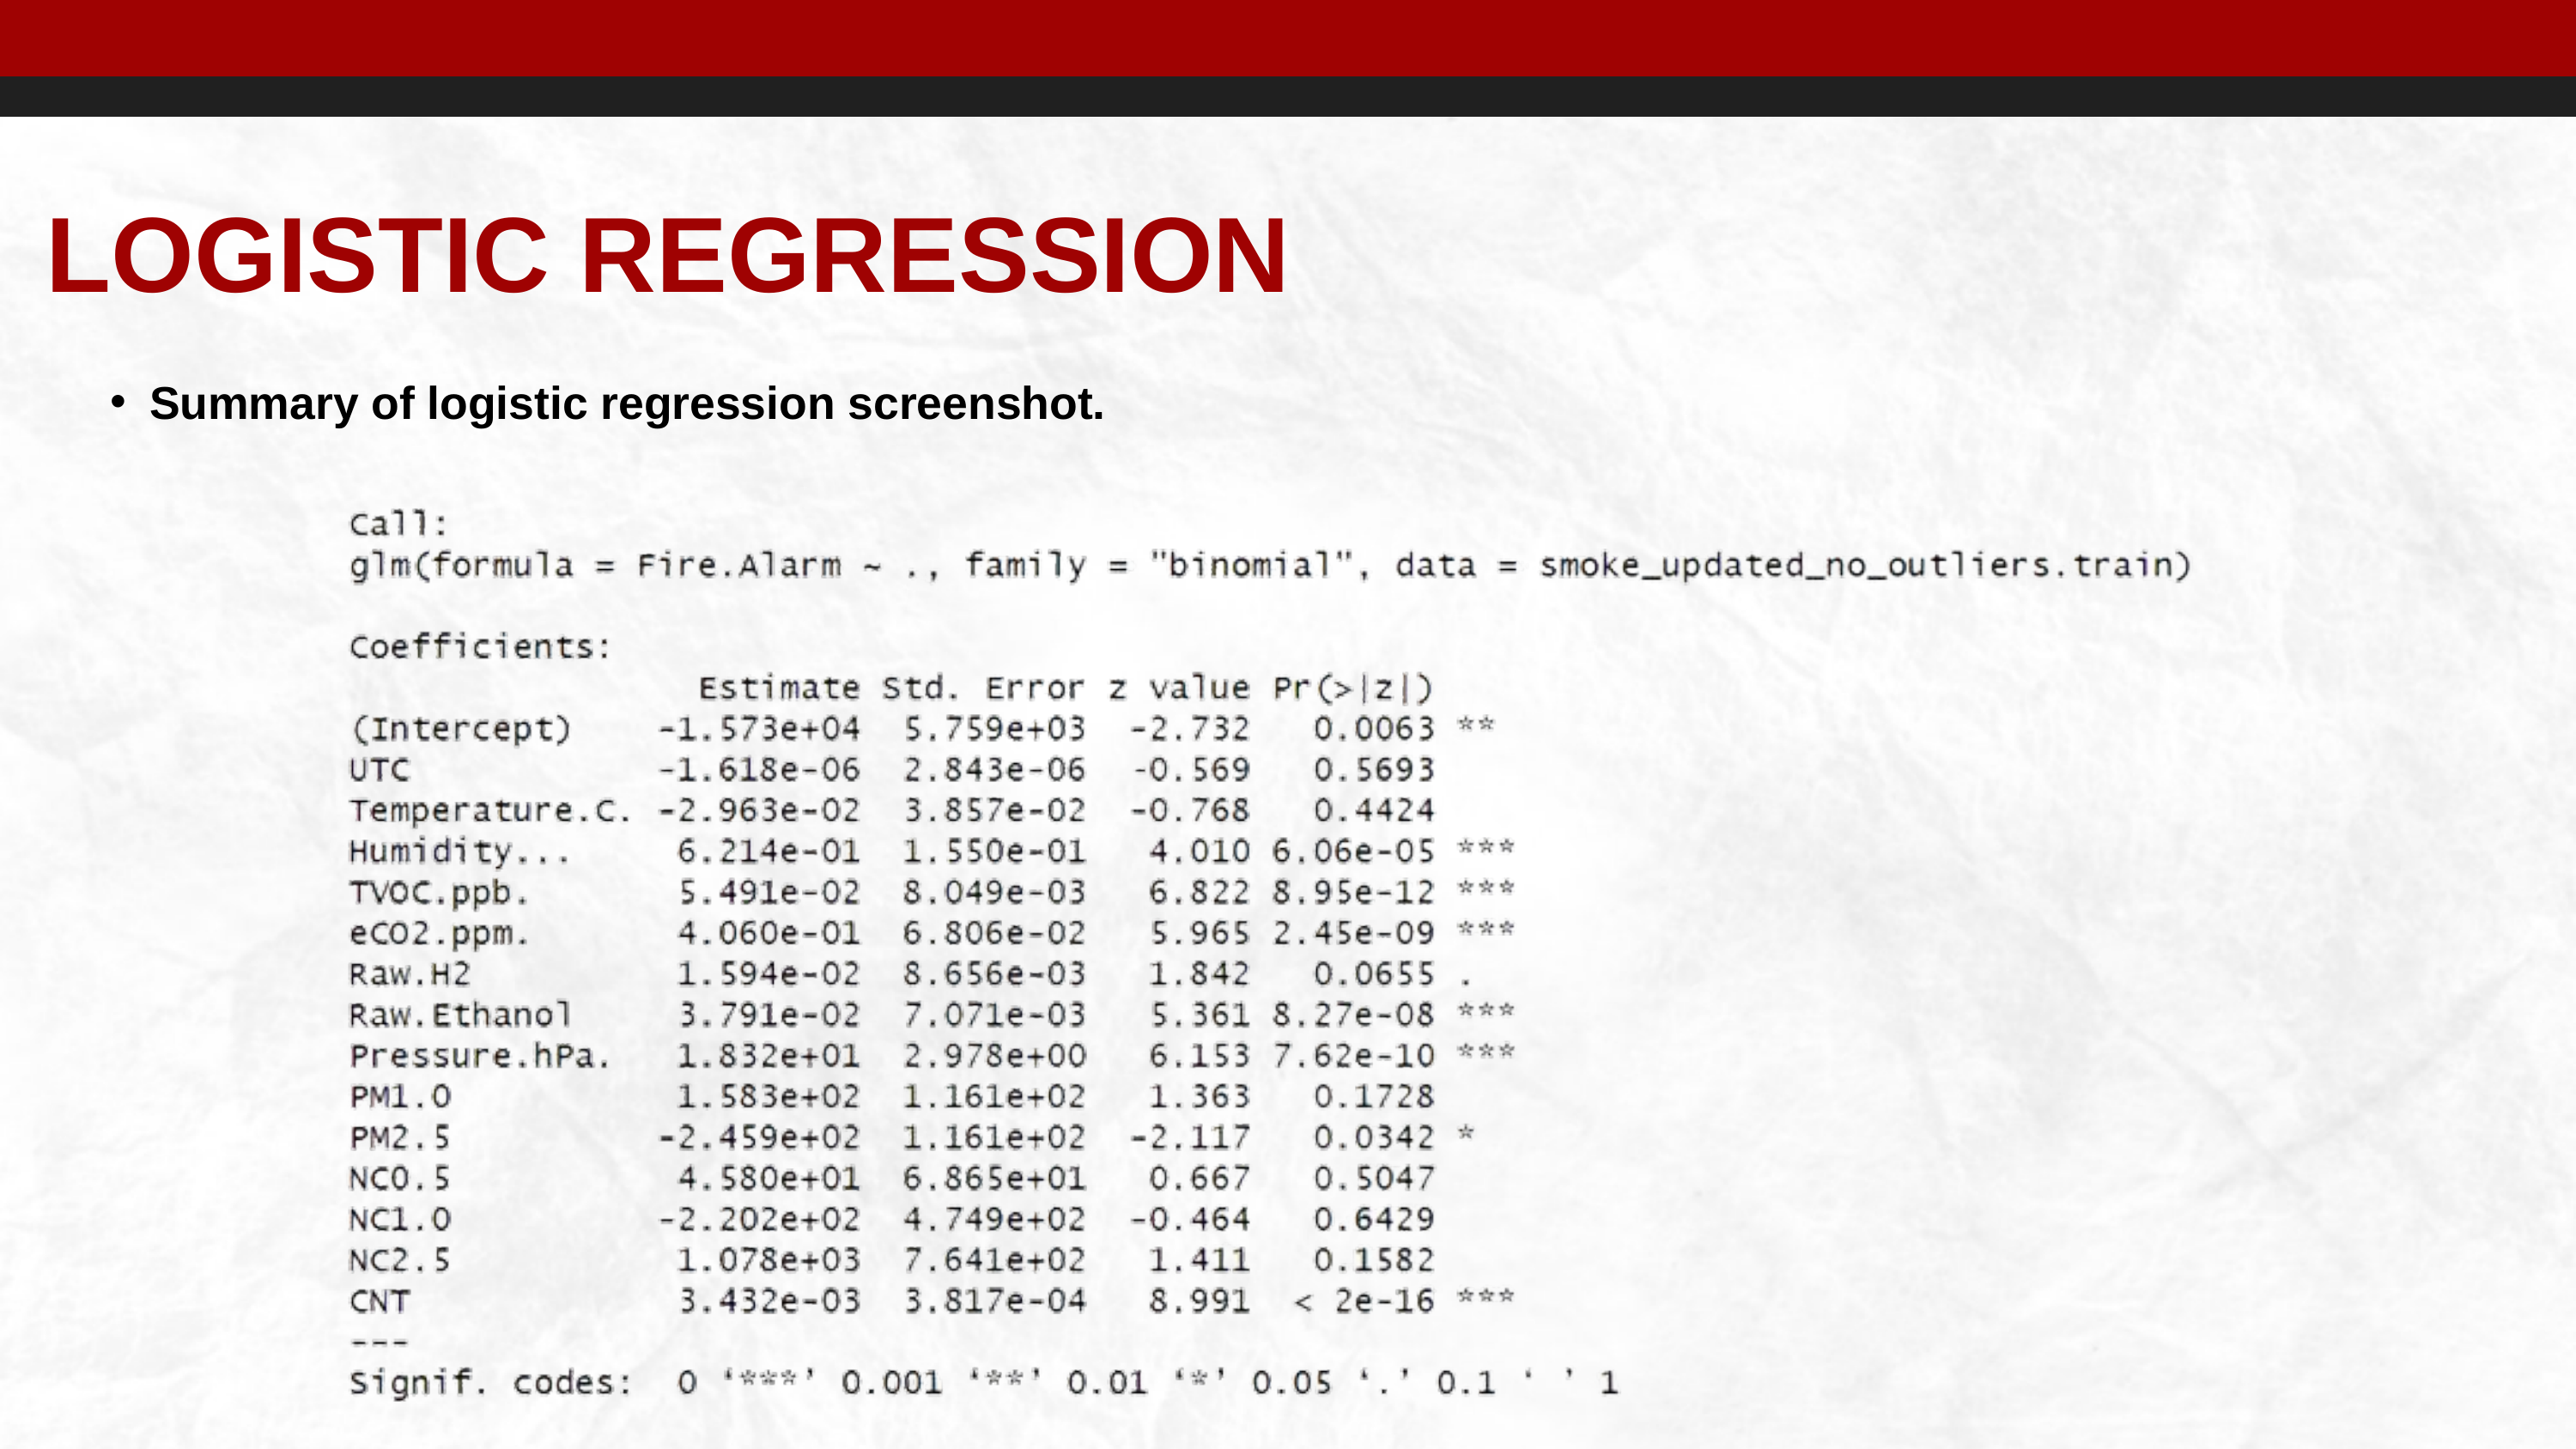

LOGISTIC REGRESSION
Summary of logistic regression screenshot.